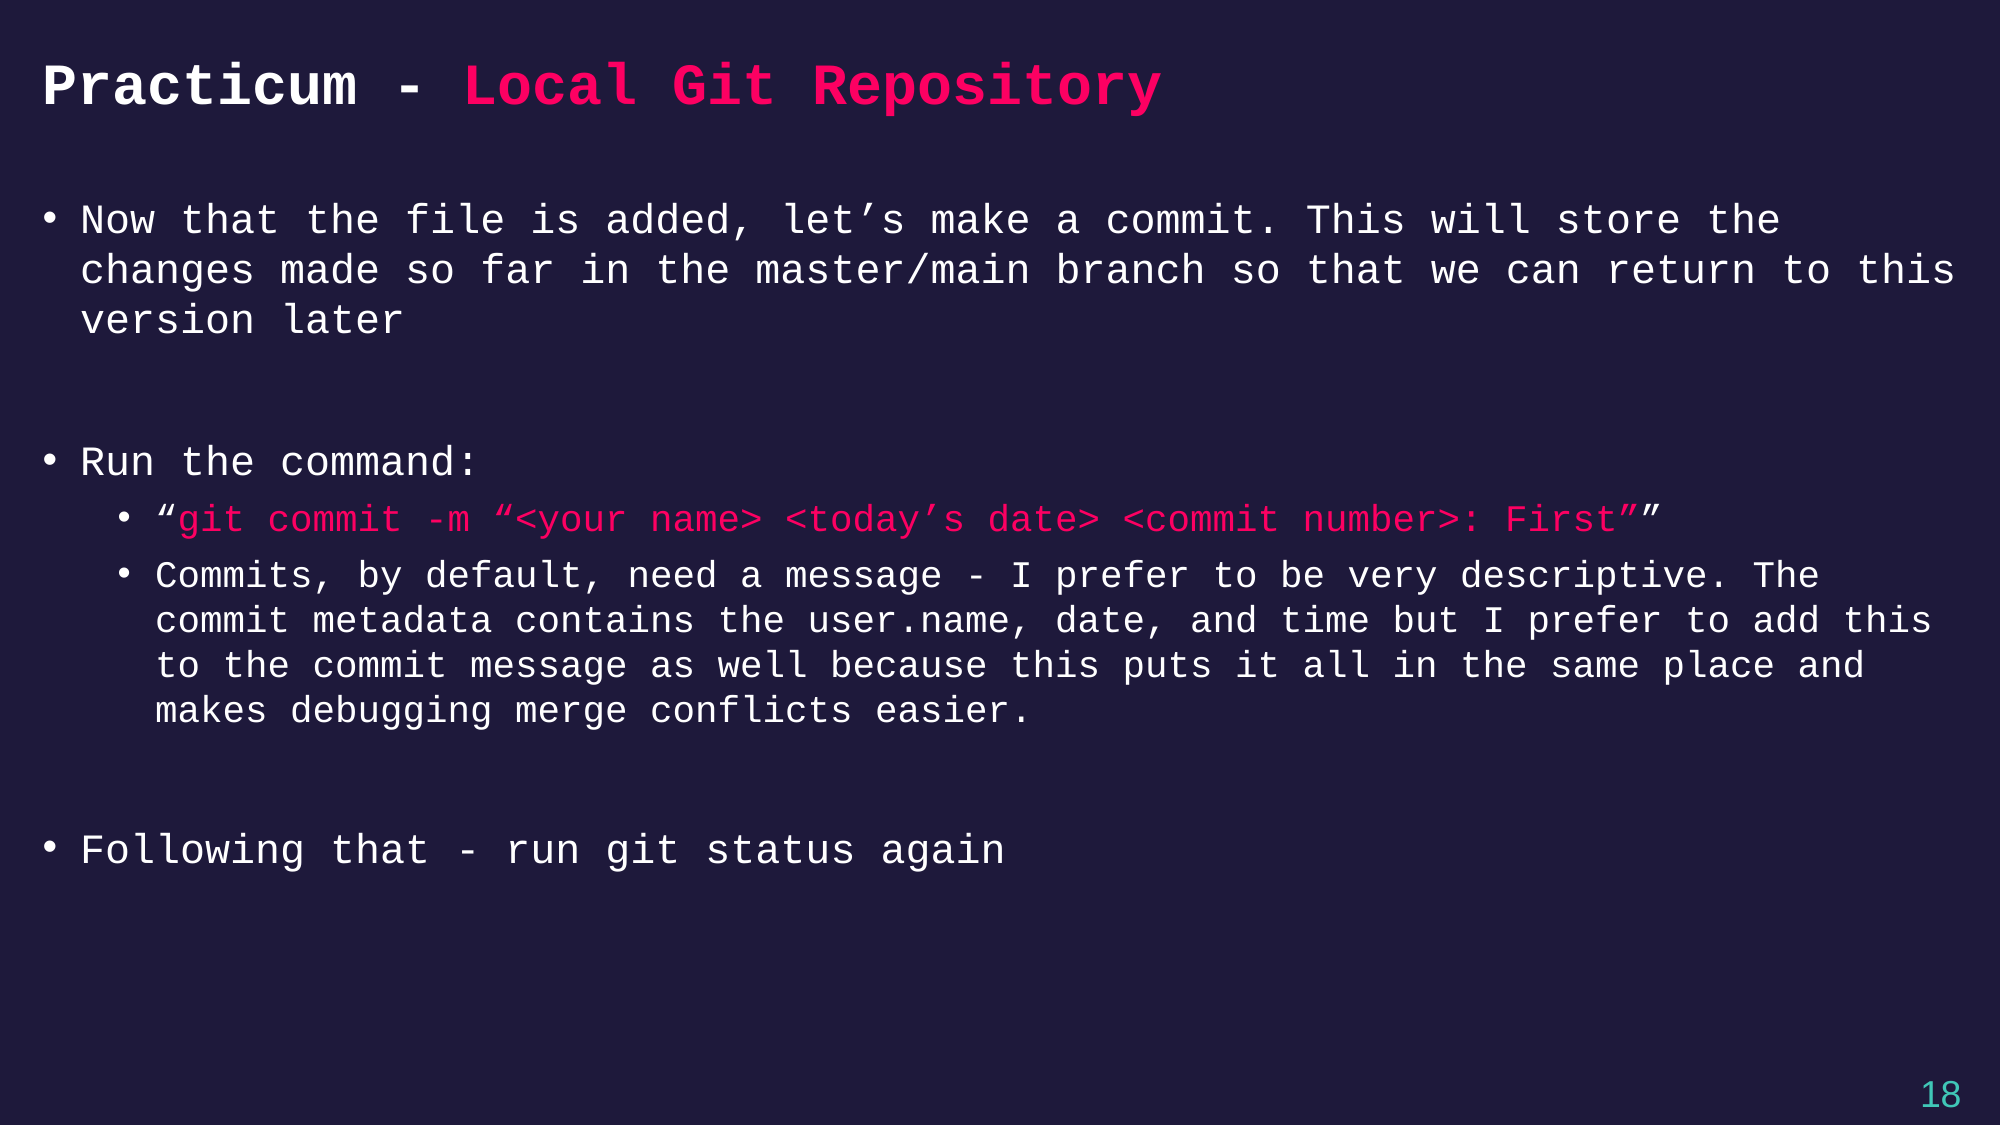

# Practicum - Local Git Repository
Now that the file is added, let’s make a commit. This will store the changes made so far in the master/main branch so that we can return to this version later

Run the command:
“git commit -m “<your name> <today’s date> <commit number>: First””
Commits, by default, need a message - I prefer to be very descriptive. The commit metadata contains the user.name, date, and time but I prefer to add this to the commit message as well because this puts it all in the same place and makes debugging merge conflicts easier.

Following that - run git status again